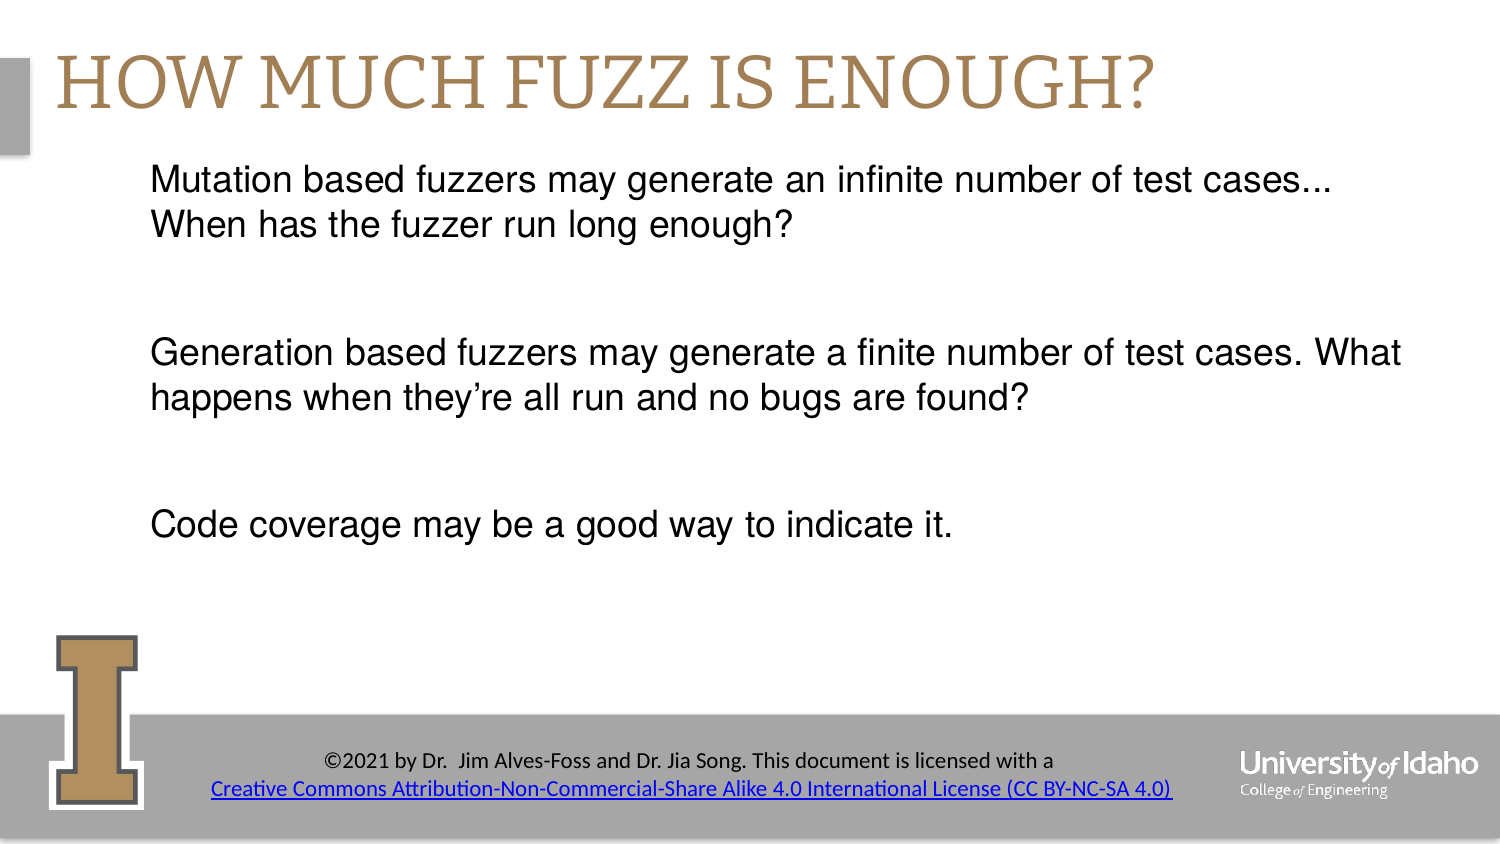

# How much fuzz is enough?
Mutation based fuzzers may generate an infinite number of test cases... When has the fuzzer run long enough?

Generation based fuzzers may generate a finite number of test cases. What happens when they’re all run and no bugs are found?

Code coverage may be a good way to indicate it.